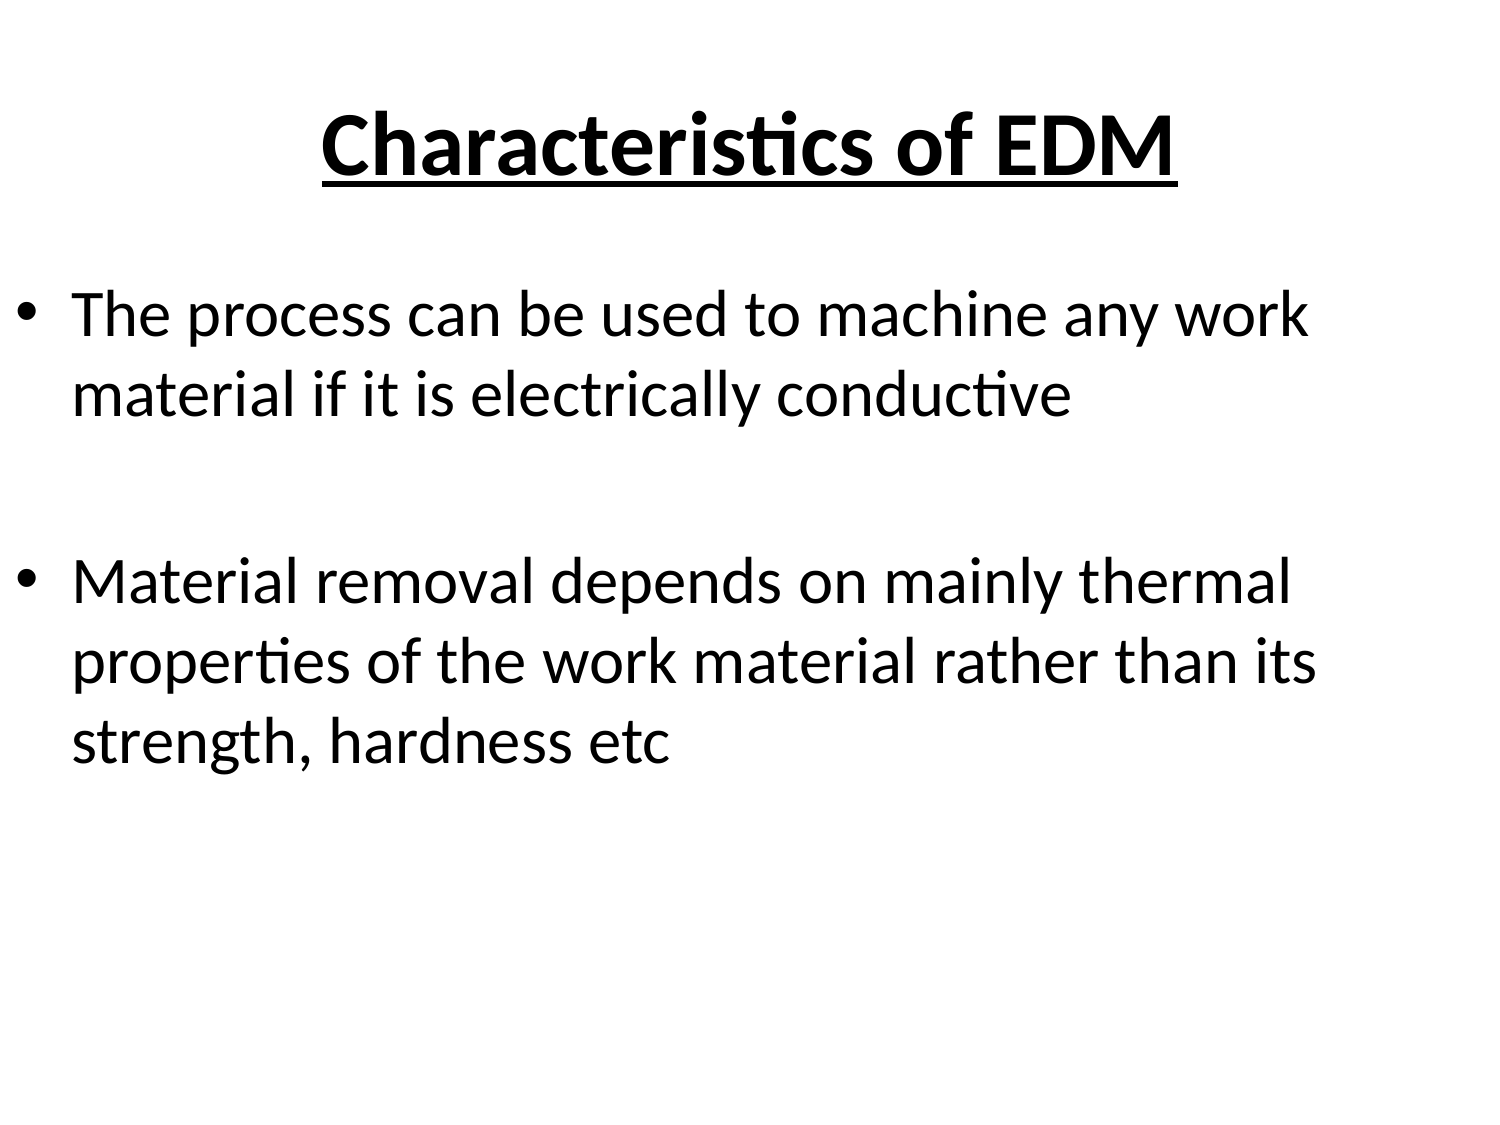

# Characteristics of EDM
The process can be used to machine any work material if it is electrically conductive

Material removal depends on mainly thermal properties of the work material rather than its strength, hardness etc